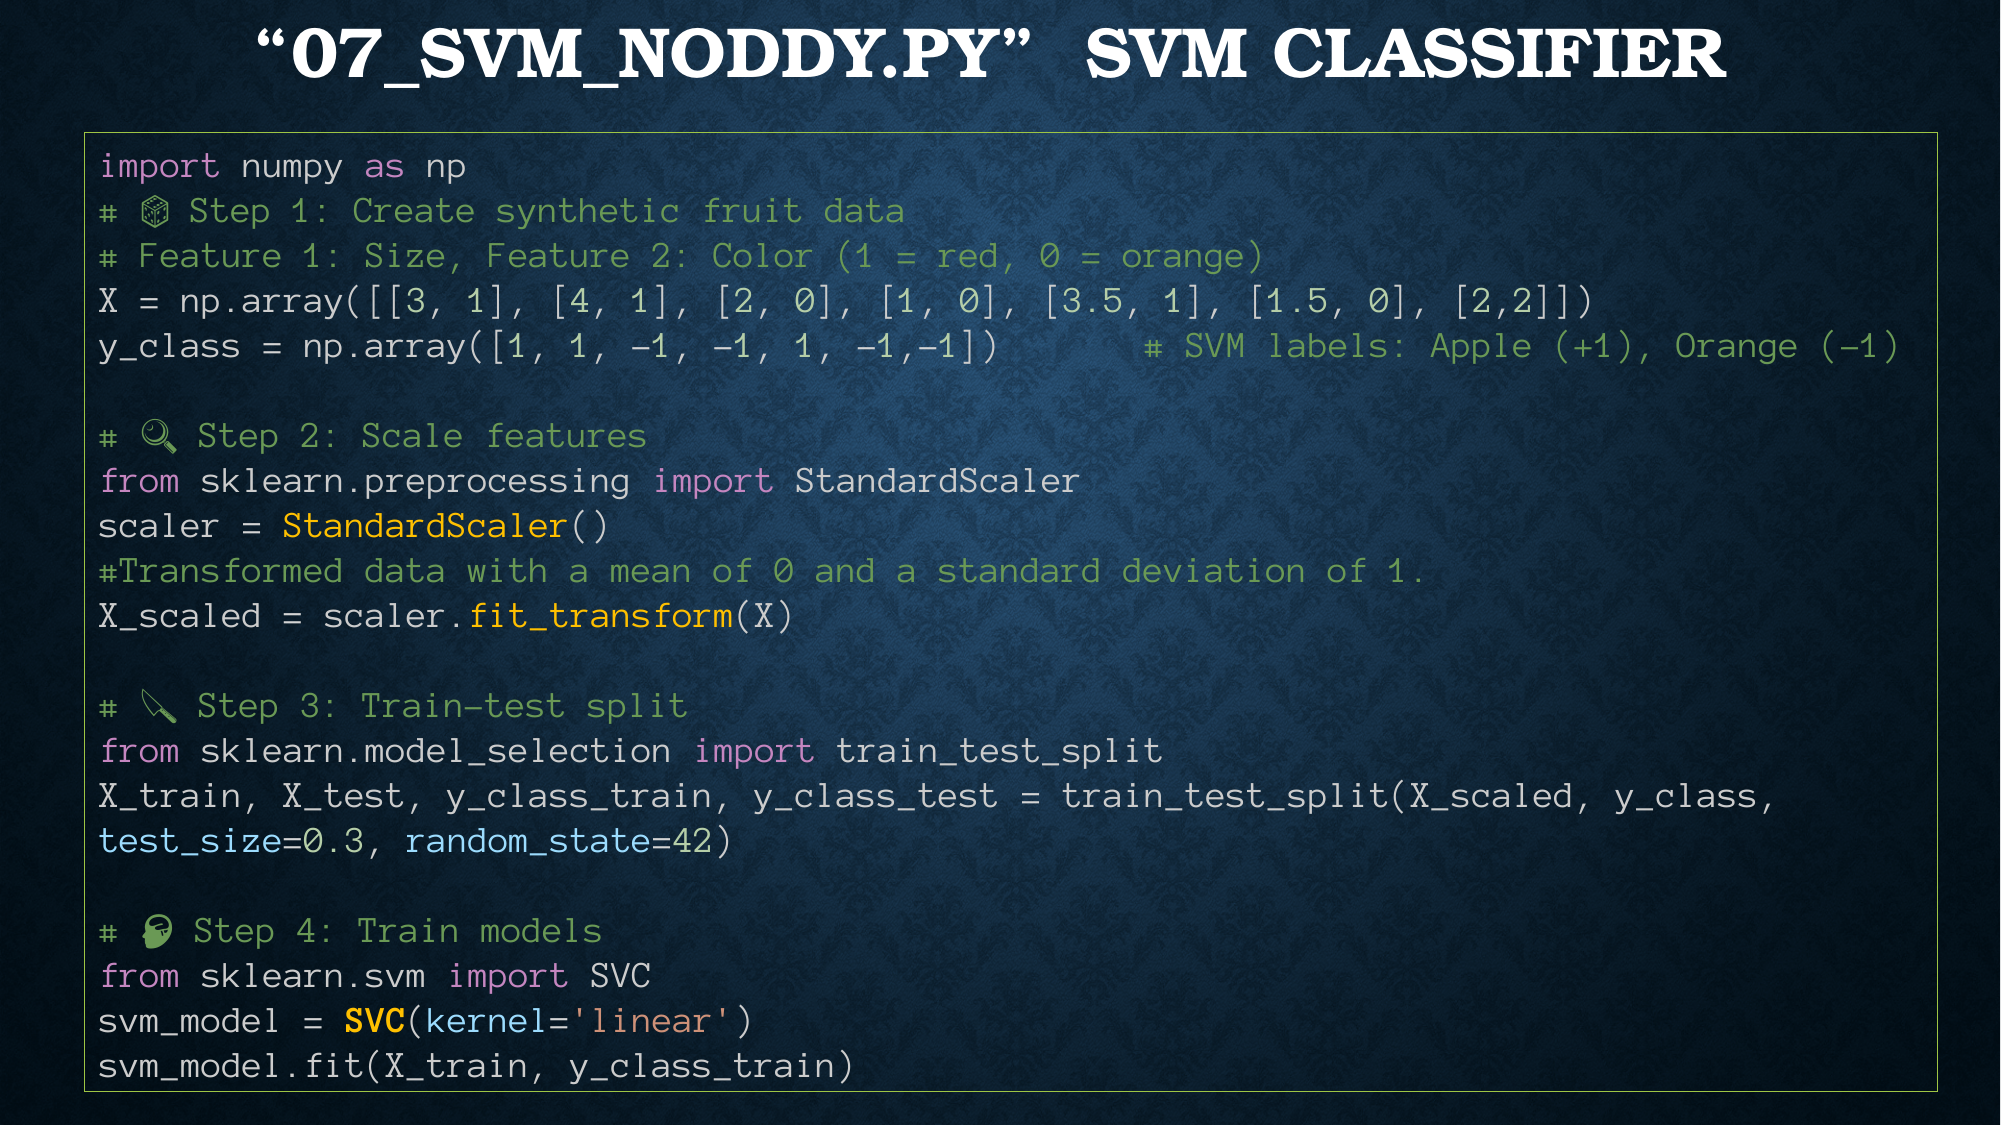

# “07_SVM_Noddy.py”  SVM classifier
import numpy as np
# 🎲 Step 1: Create synthetic fruit data
# Feature 1: Size, Feature 2: Color (1 = red, 0 = orange)
X = np.array([[3, 1], [4, 1], [2, 0], [1, 0], [3.5, 1], [1.5, 0], [2,2]])
y_class = np.array([1, 1, -1, -1, 1, -1,-1])       # SVM labels: Apple (+1), Orange (-1)
# 🔍 Step 2: Scale features
from sklearn.preprocessing import StandardScaler
scaler = StandardScaler()
#Transformed data with a mean of 0 and a standard deviation of 1.
X_scaled = scaler.fit_transform(X)
# 🔪 Step 3: Train-test split
from sklearn.model_selection import train_test_split
X_train, X_test, y_class_train, y_class_test = train_test_split(X_scaled, y_class, test_size=0.3, random_state=42)
# 🧠 Step 4: Train models
from sklearn.svm import SVC
svm_model = SVC(kernel='linear')
svm_model.fit(X_train, y_class_train)